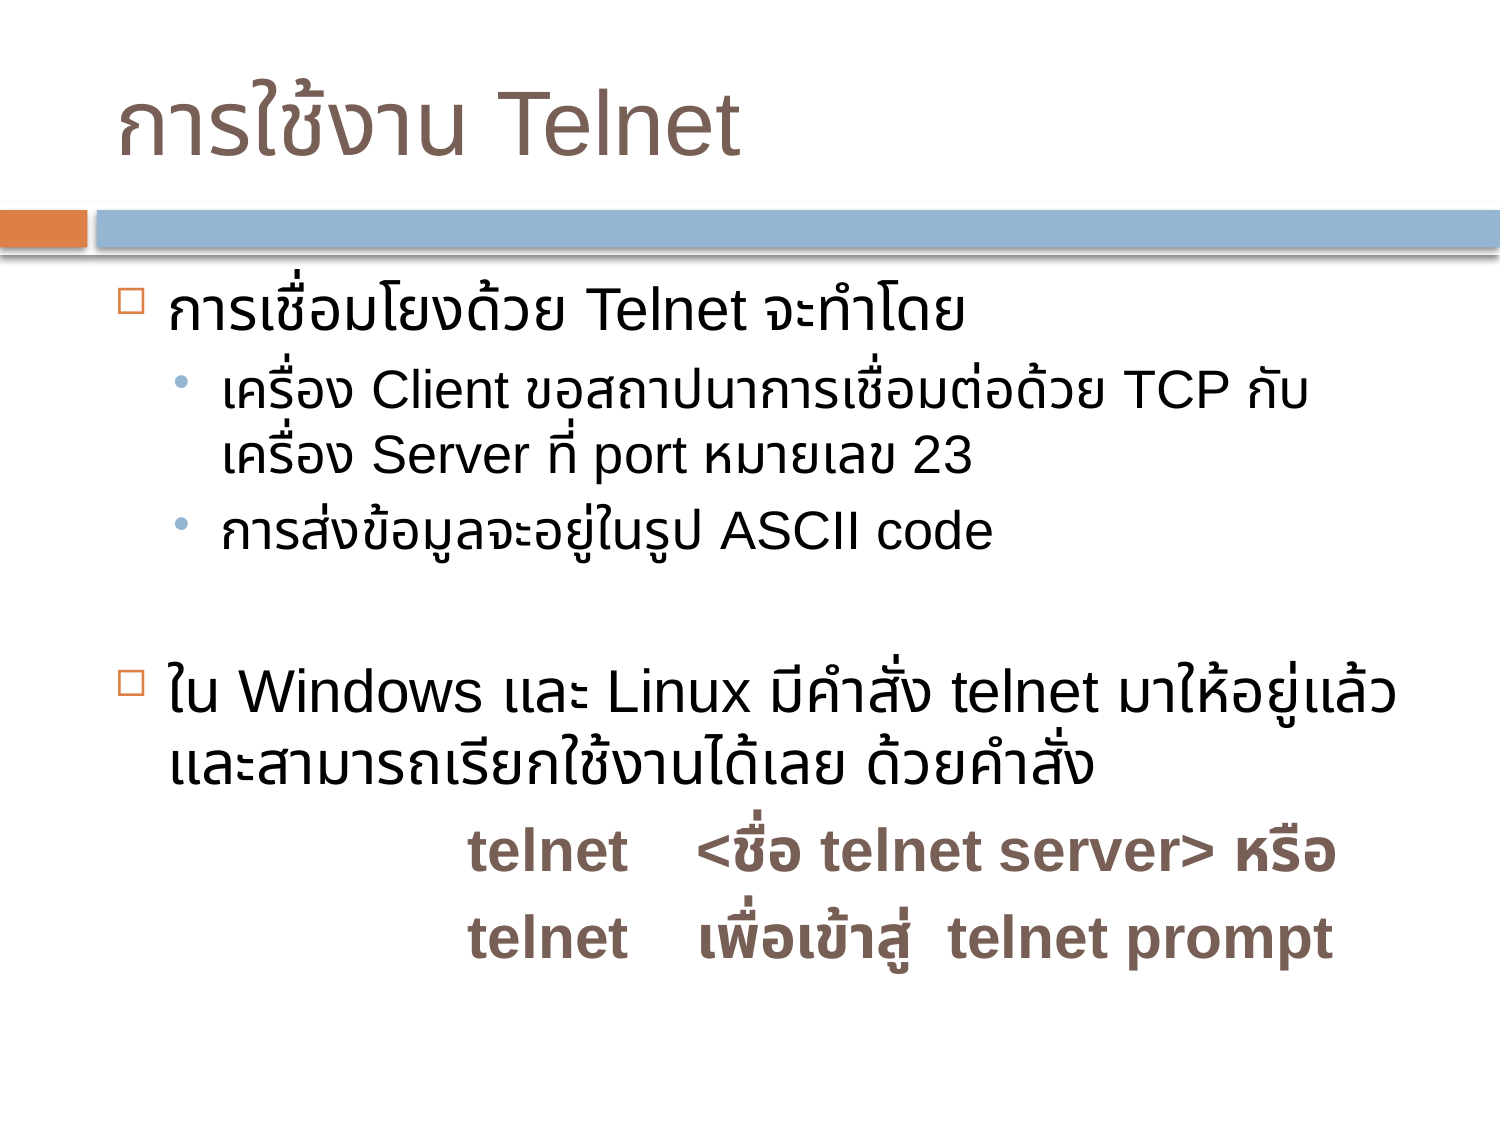

# การใช้งาน Telnet
การเชื่อมโยงด้วย Telnet จะทำโดย
เครื่อง Client ขอสถาปนาการเชื่อมต่อด้วย TCP กับเครื่อง Server ที่ port หมายเลข 23
การส่งข้อมูลจะอยู่ในรูป ASCII code

ใน Windows และ Linux มีคำสั่ง telnet มาให้อยู่แล้ว และสามารถเรียกใช้งานได้เลย ด้วยคำสั่ง
			telnet    <ชื่อ telnet server> หรือ
			telnet    เพื่อเข้าสู่  telnet prompt